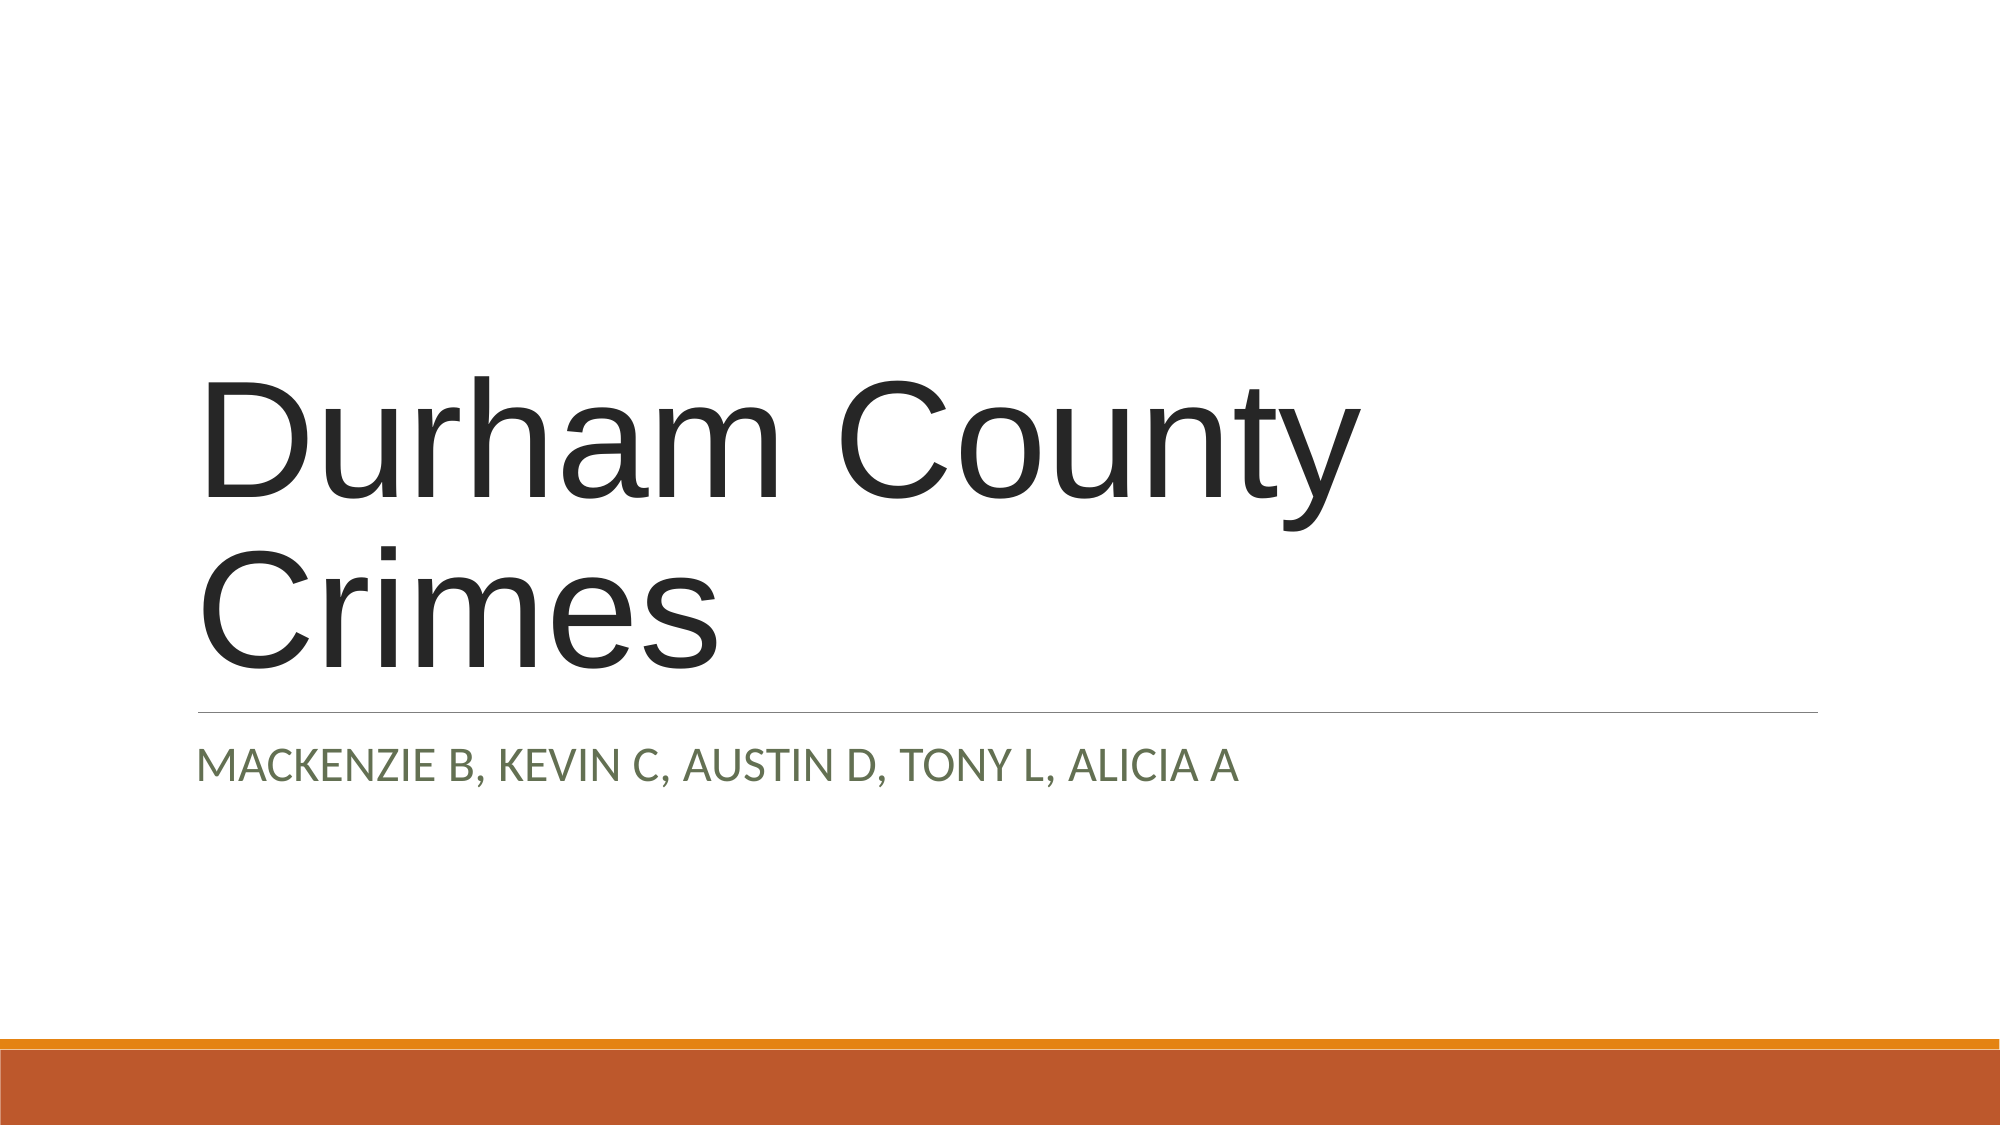

# Durham County Crimes
MACKENZIE B, KEVIN C, AUSTIN D, TONY L, ALICIA A